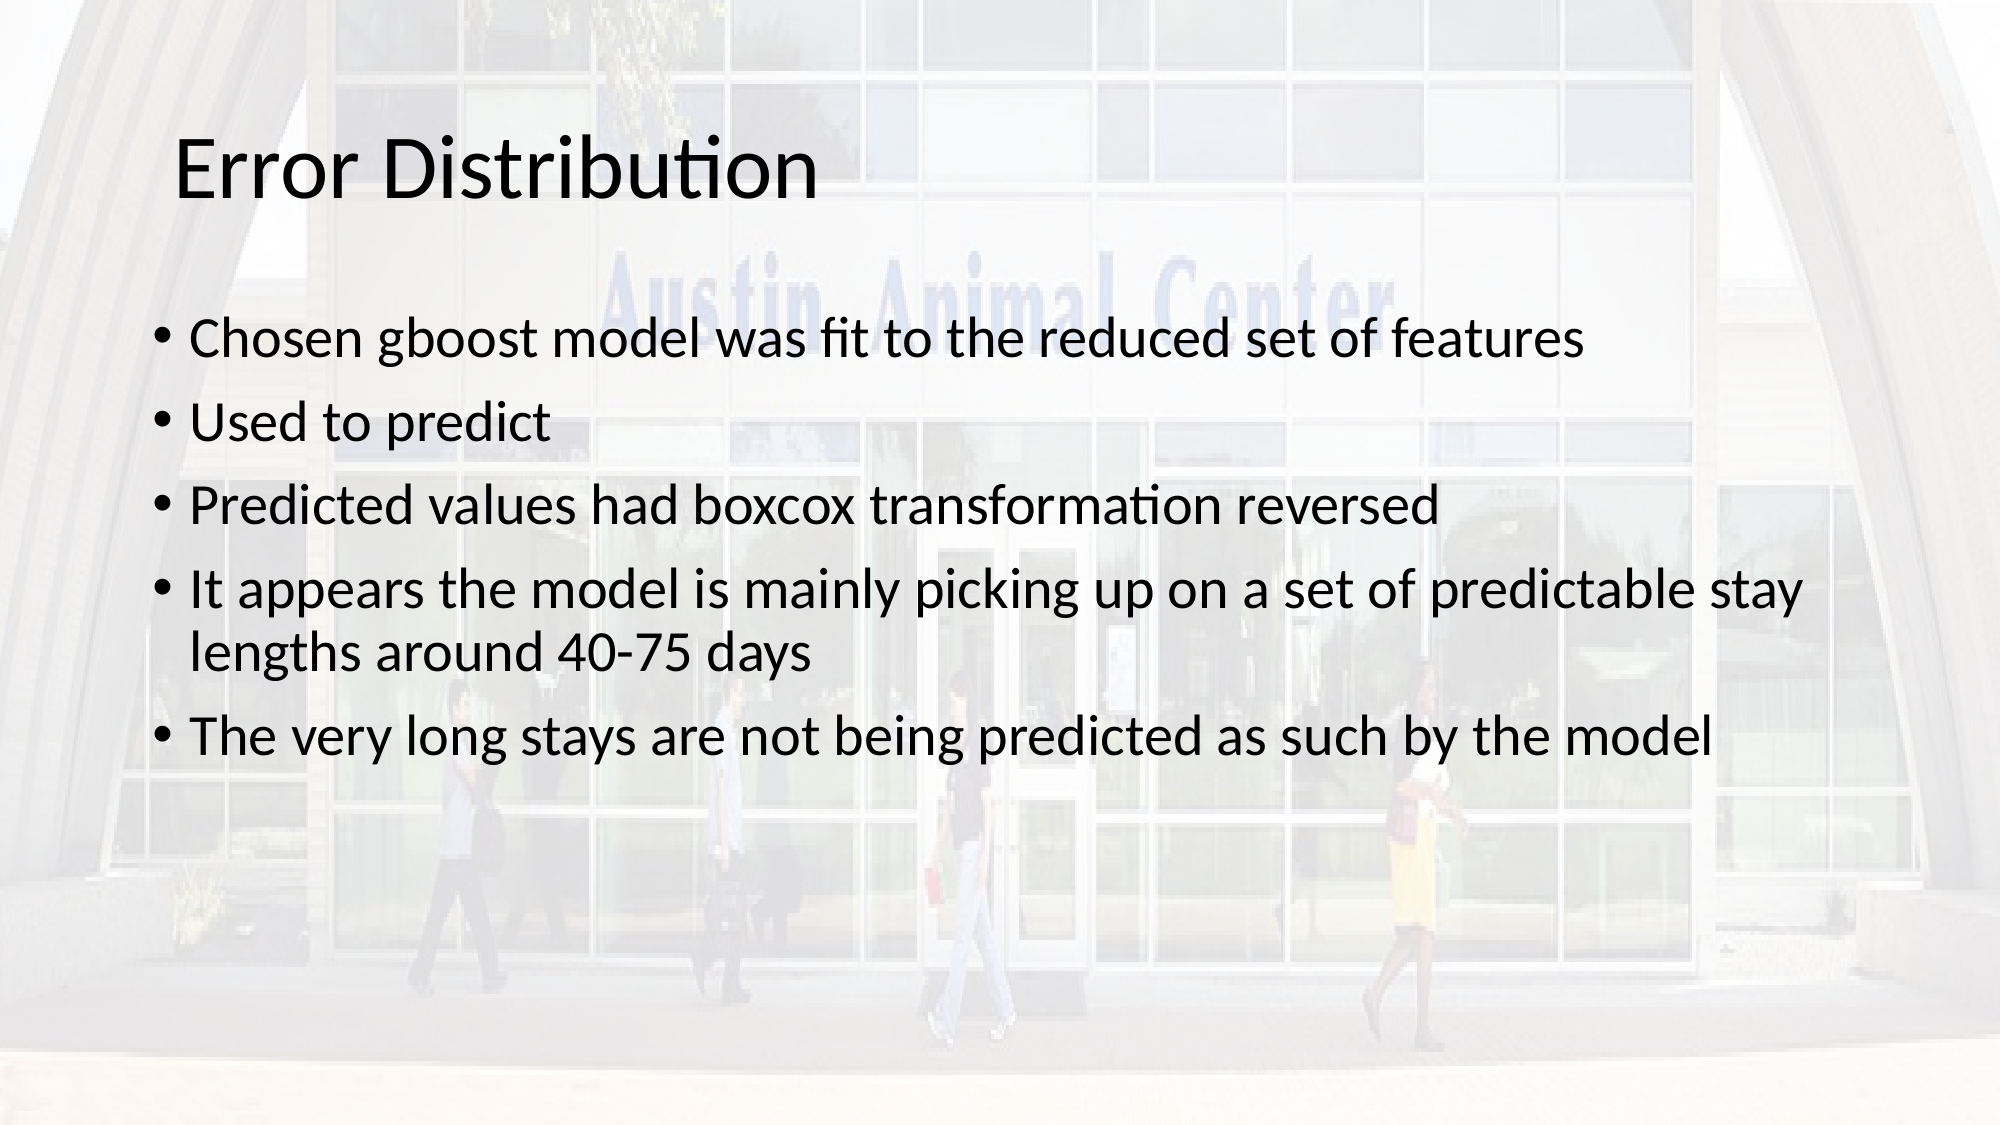

# Error Distribution
Chosen gboost model was fit to the reduced set of features
Used to predict
Predicted values had boxcox transformation reversed
It appears the model is mainly picking up on a set of predictable stay lengths around 40-75 days
The very long stays are not being predicted as such by the model